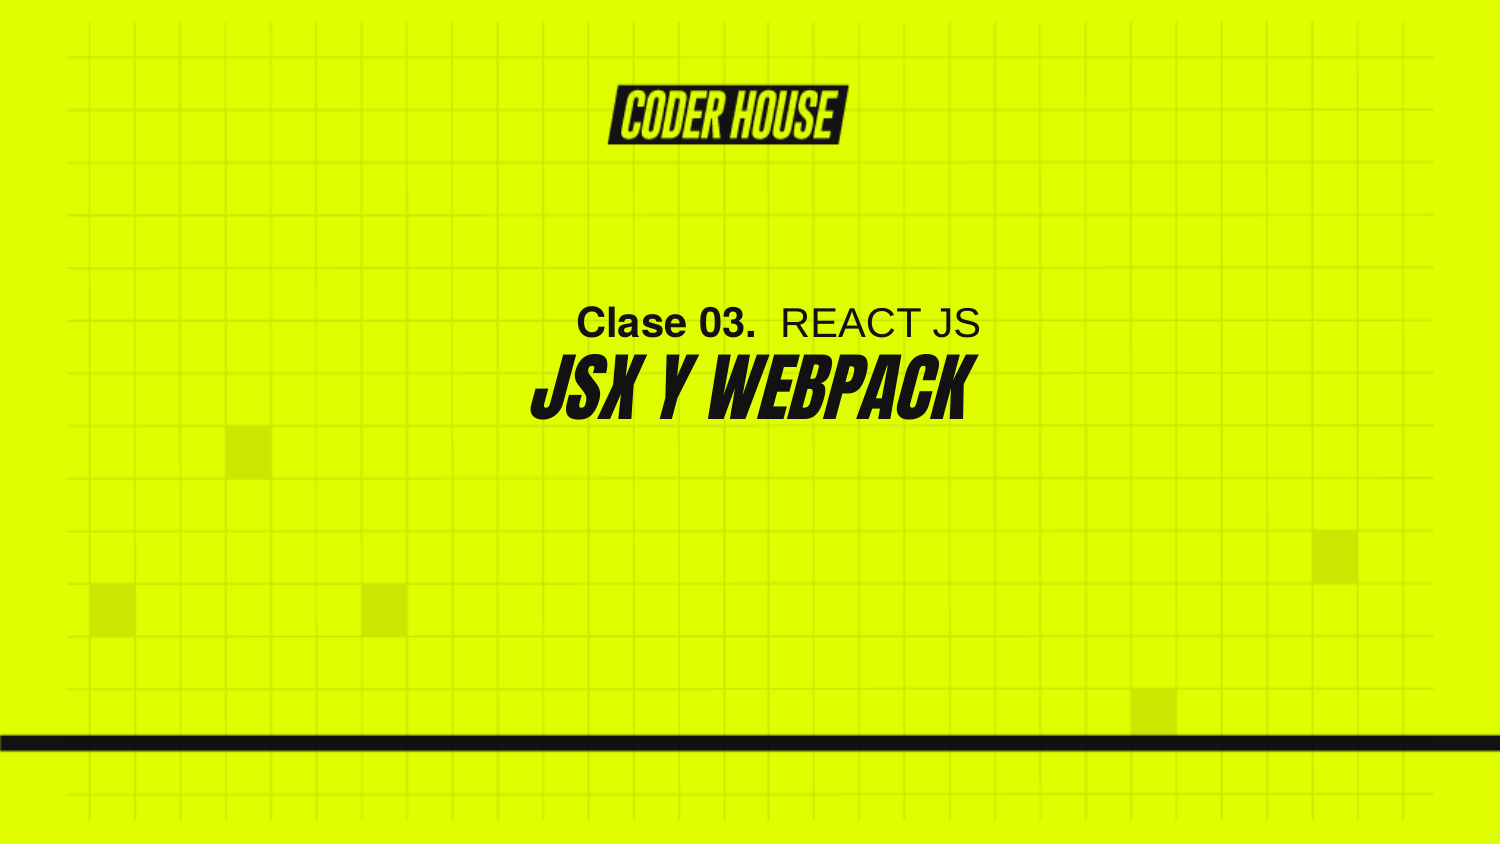

Clase 03.  REACT JS
JSX Y WEBPACK